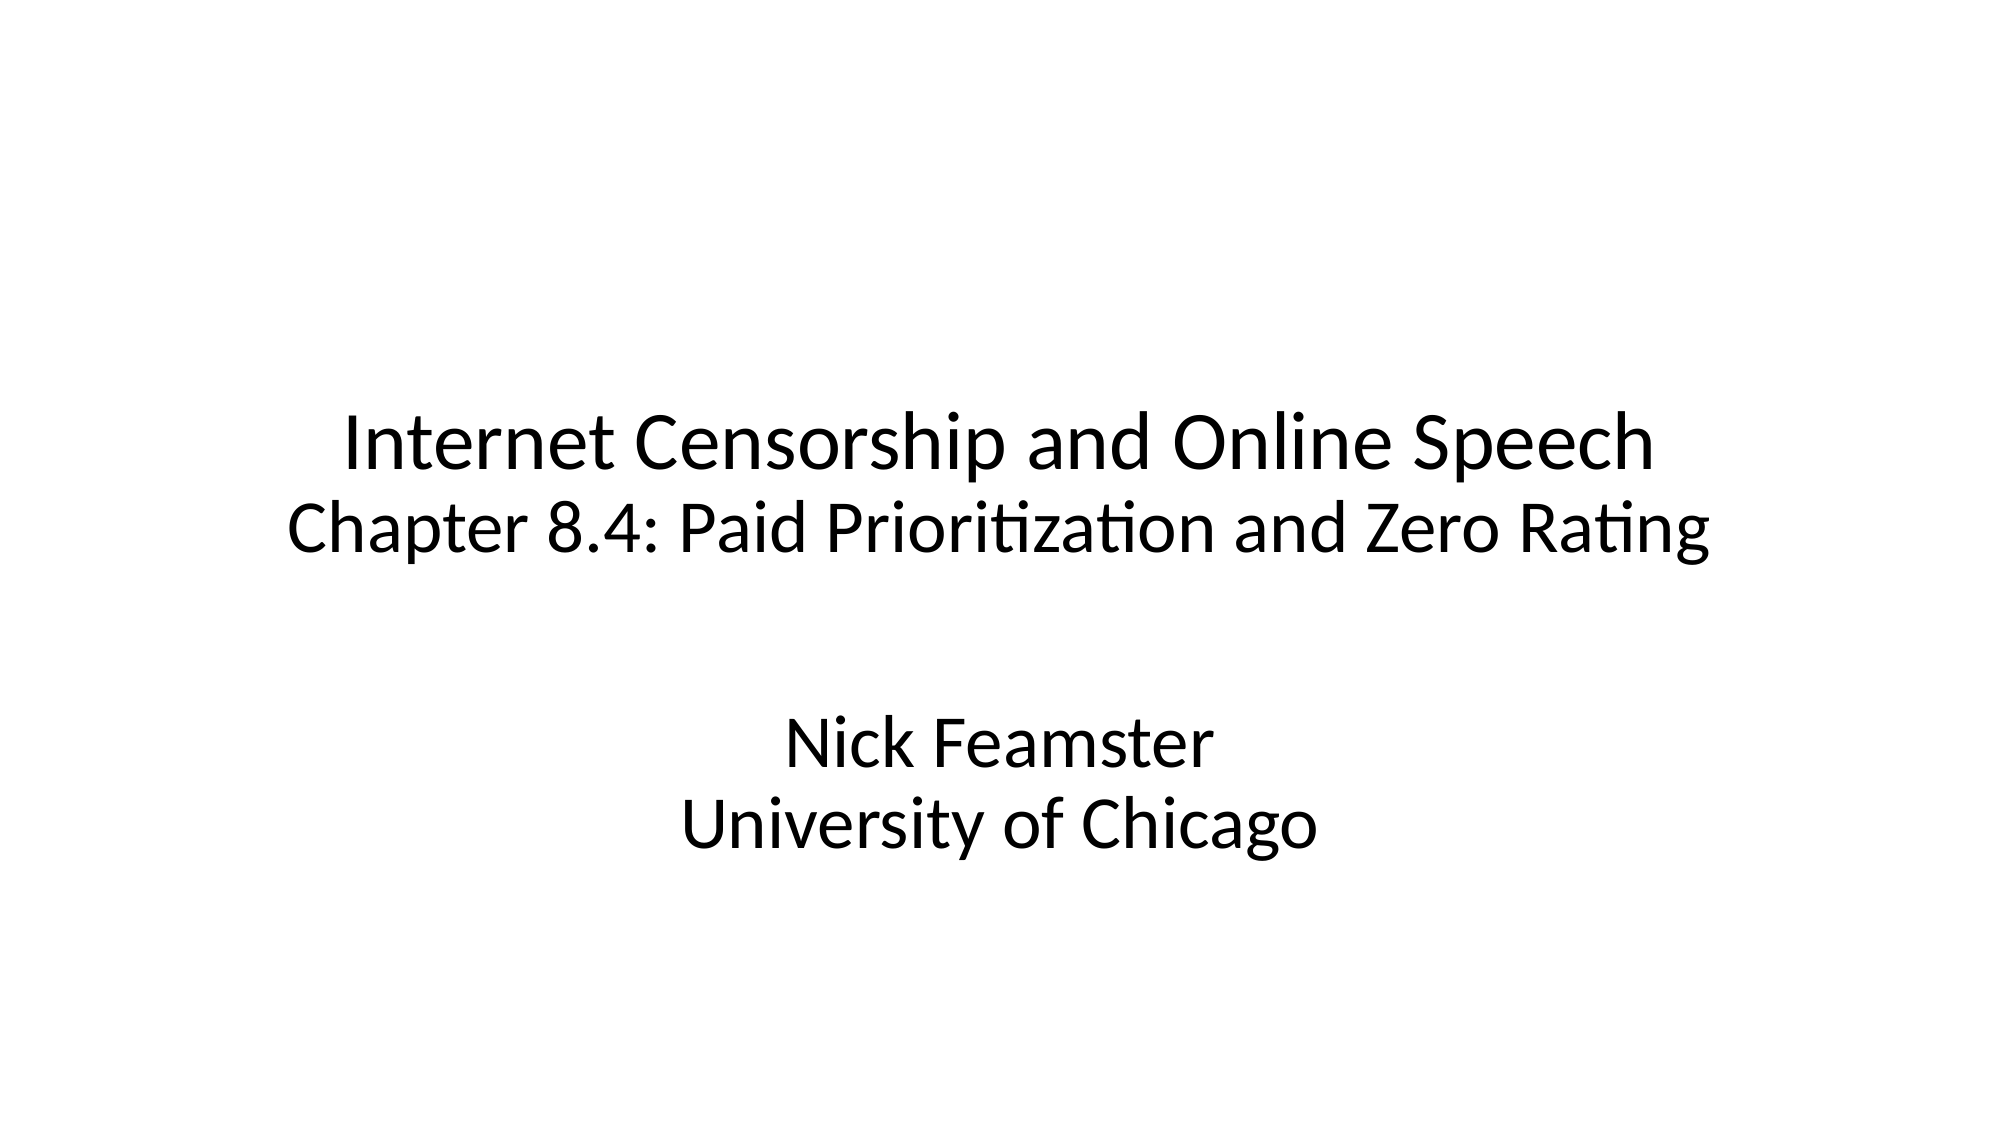

# Internet Censorship and Online Speech Chapter 8.4: Paid Prioritization and Zero Rating
Nick Feamster
University of Chicago